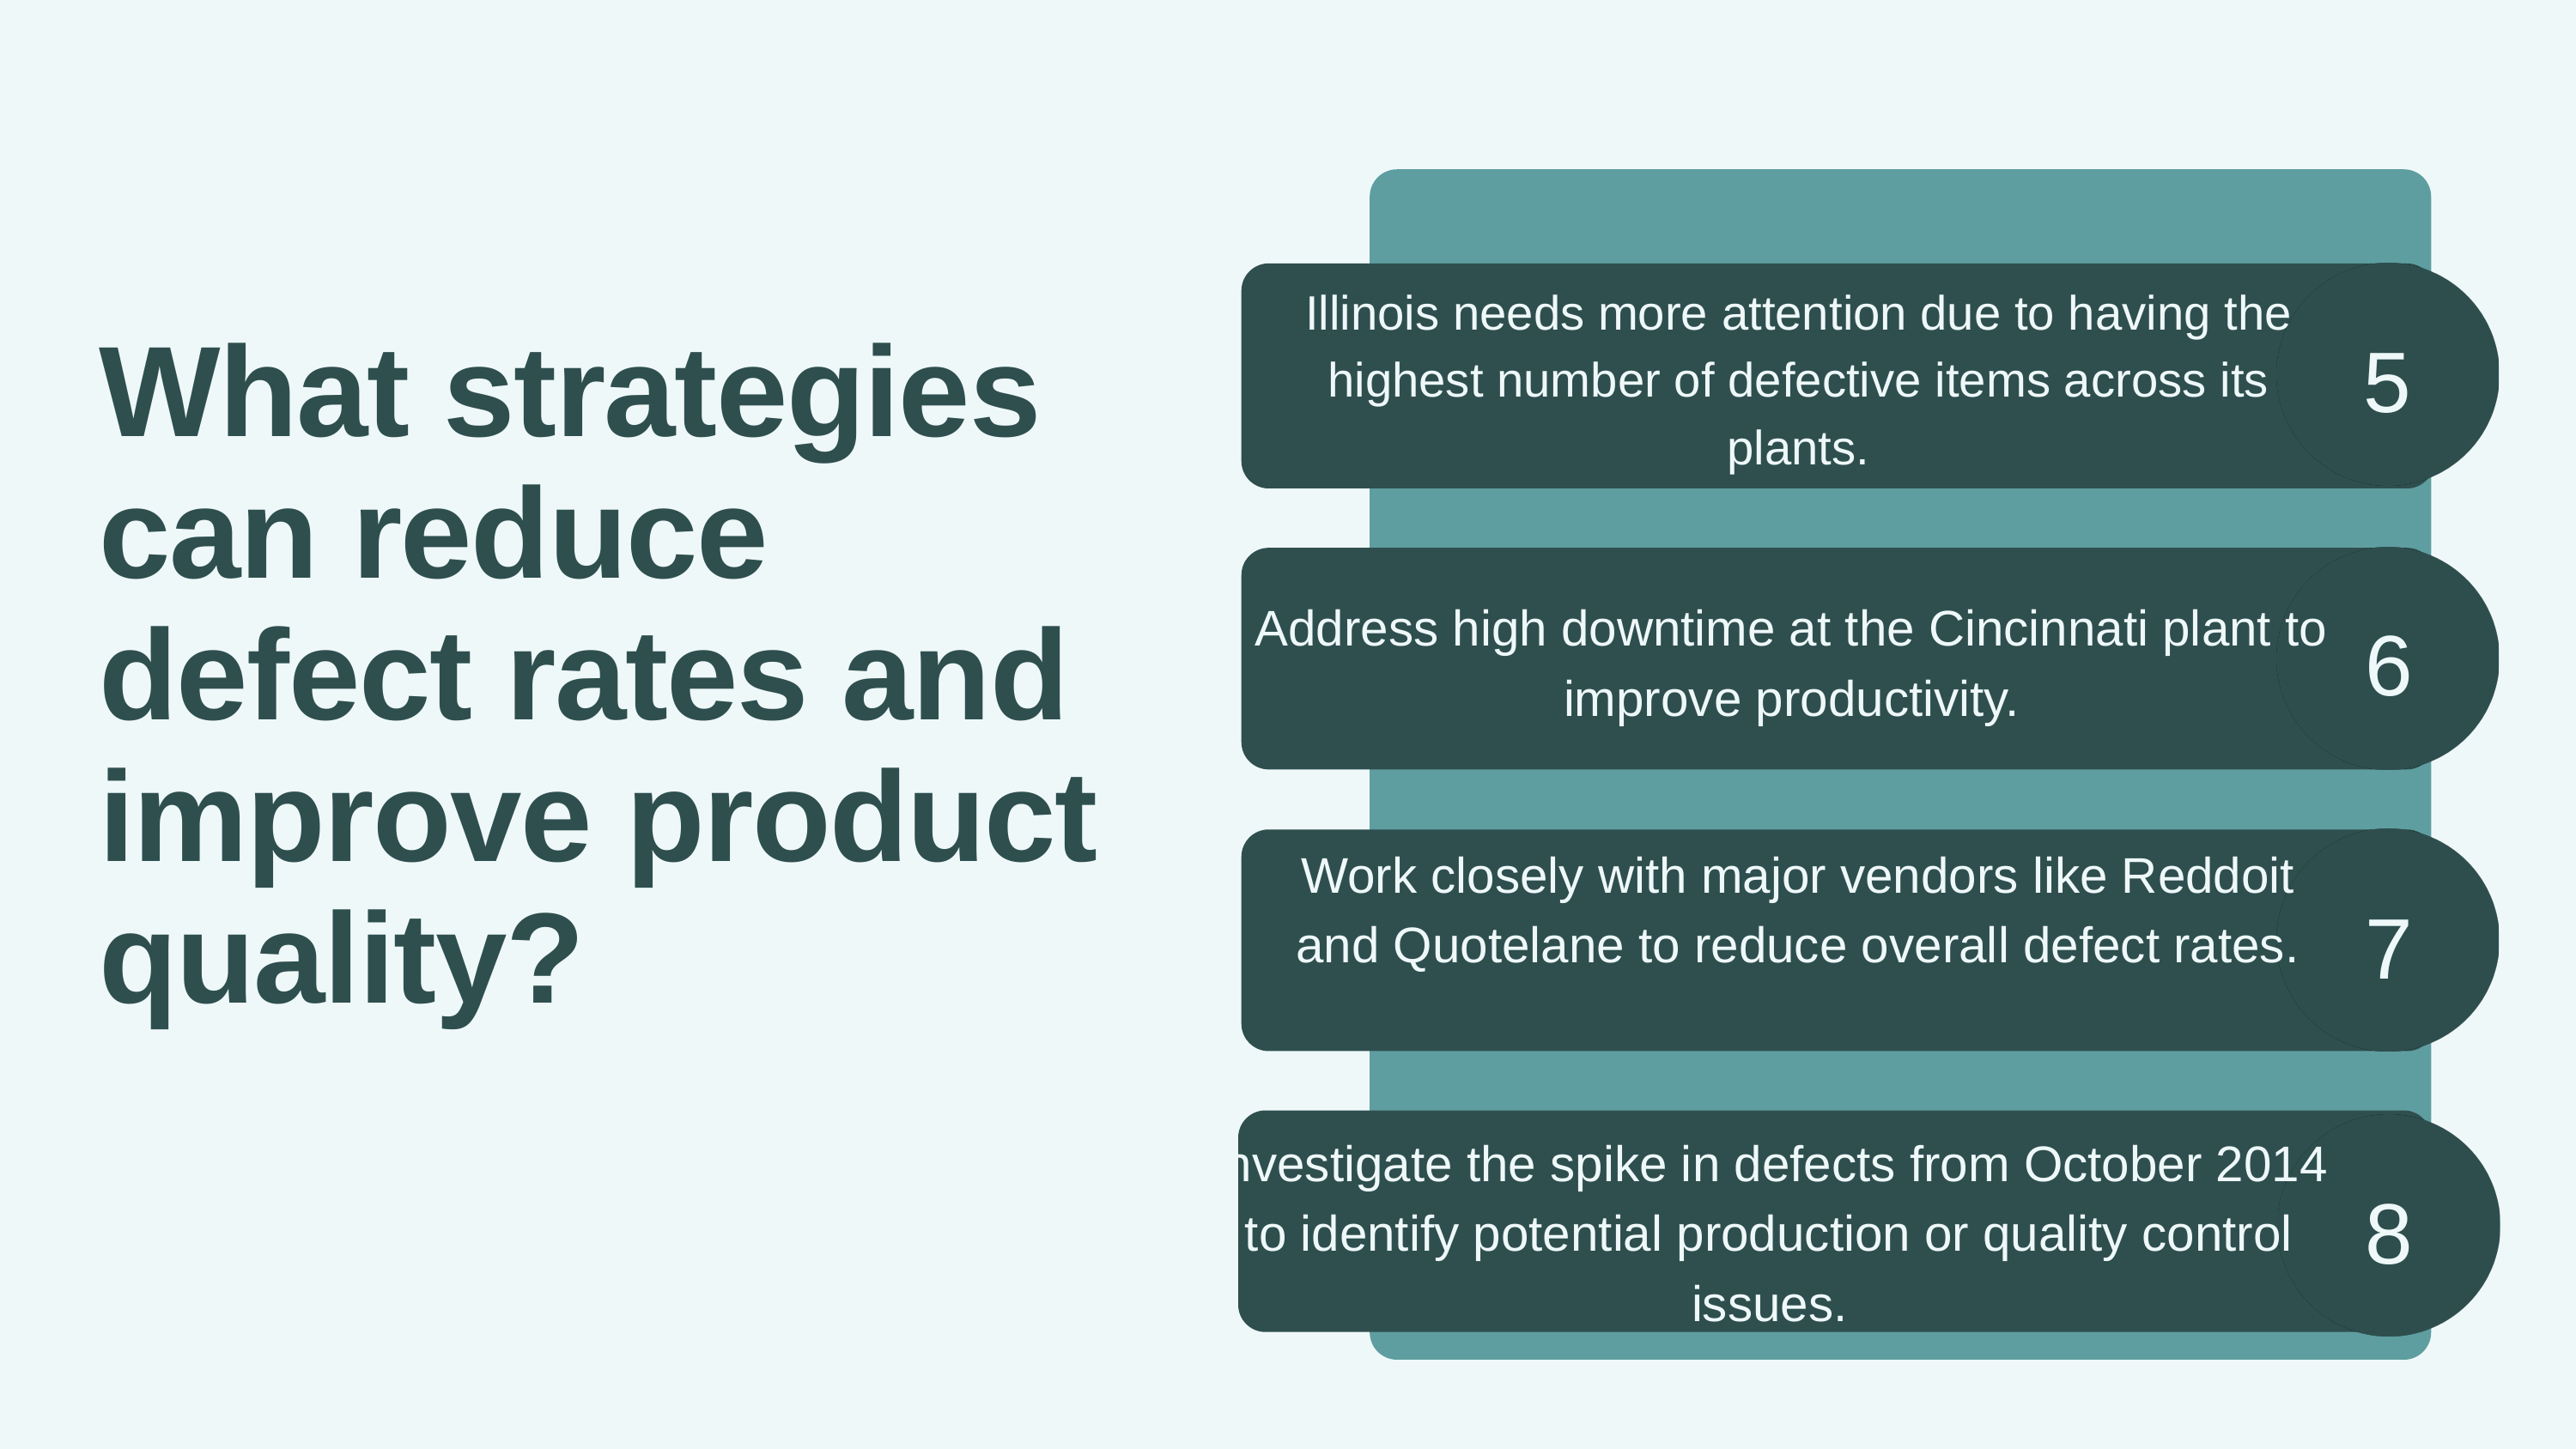

Illinois needs more attention due to having the highest number of defective items across its plants.
5
What strategies can reduce defect rates and improve product quality?

Address high downtime at the Cincinnati plant to improve productivity.
6

Work closely with major vendors like Reddoit and Quotelane to reduce overall defect rates.
7

Investigate the spike in defects from October 2014 to identify potential production or quality control issues.
8